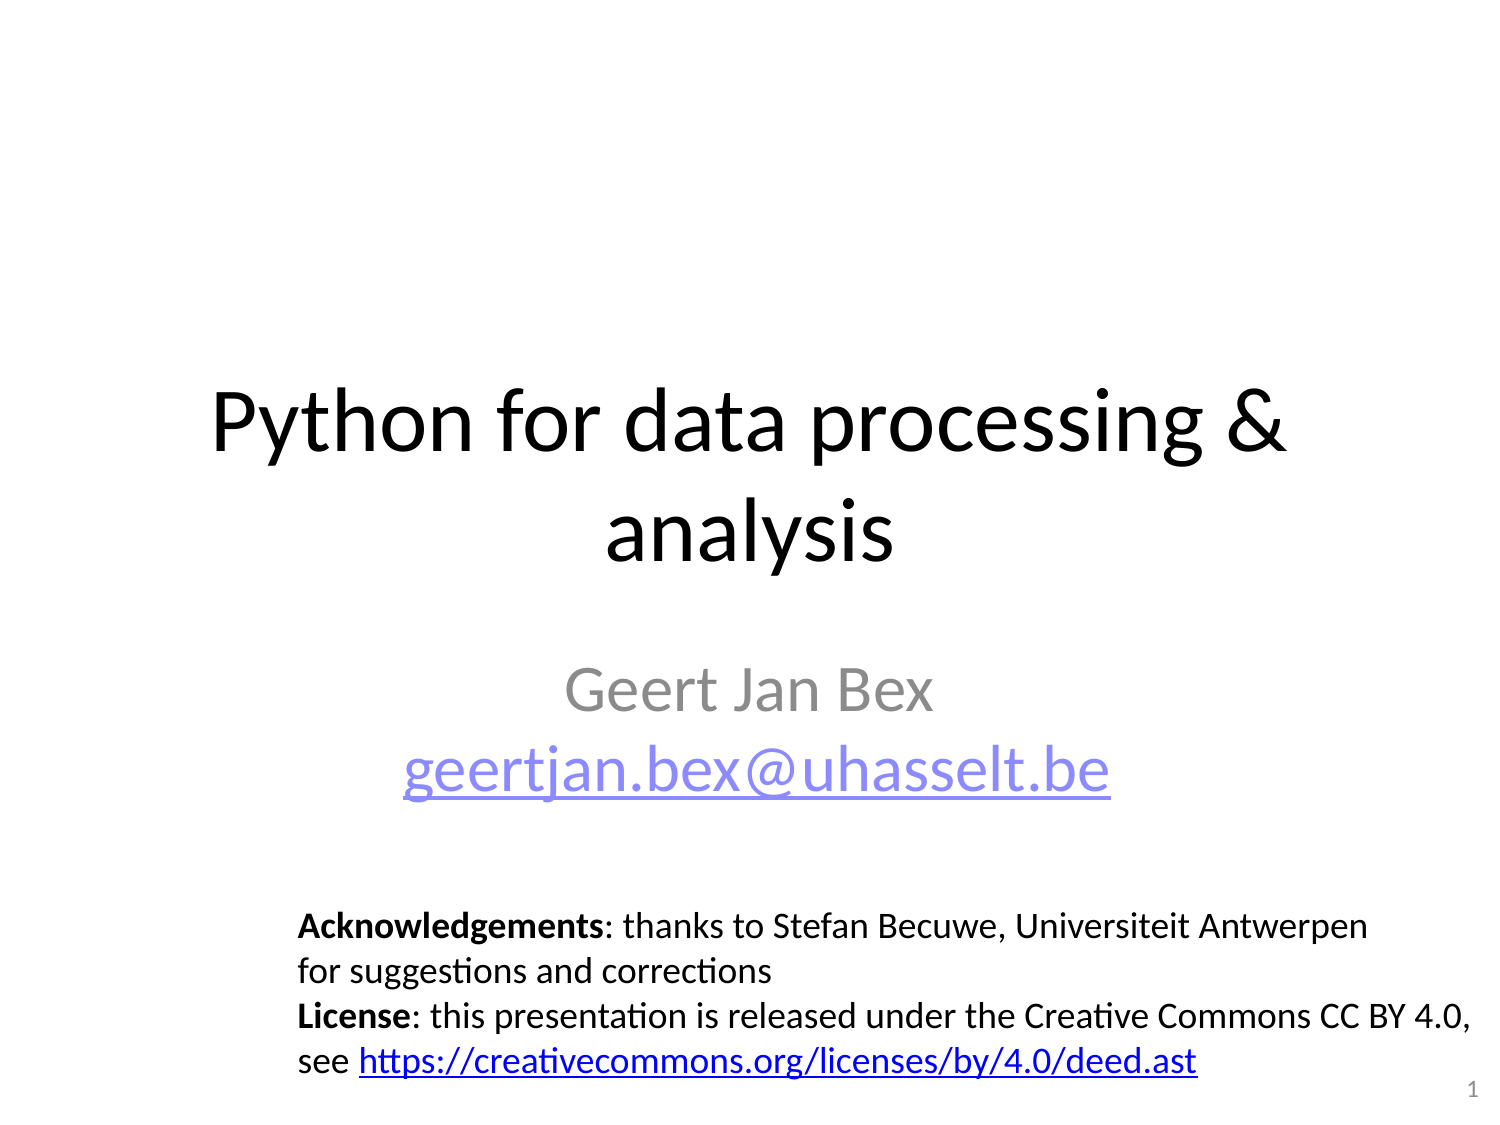

# Python for data processing & analysis
Geert Jan Bex
 geertjan.bex@uhasselt.be
Acknowledgements: thanks to Stefan Becuwe, Universiteit Antwerpen
for suggestions and corrections
License: this presentation is released under the Creative Commons CC BY 4.0,
see https://creativecommons.org/licenses/by/4.0/deed.ast
1